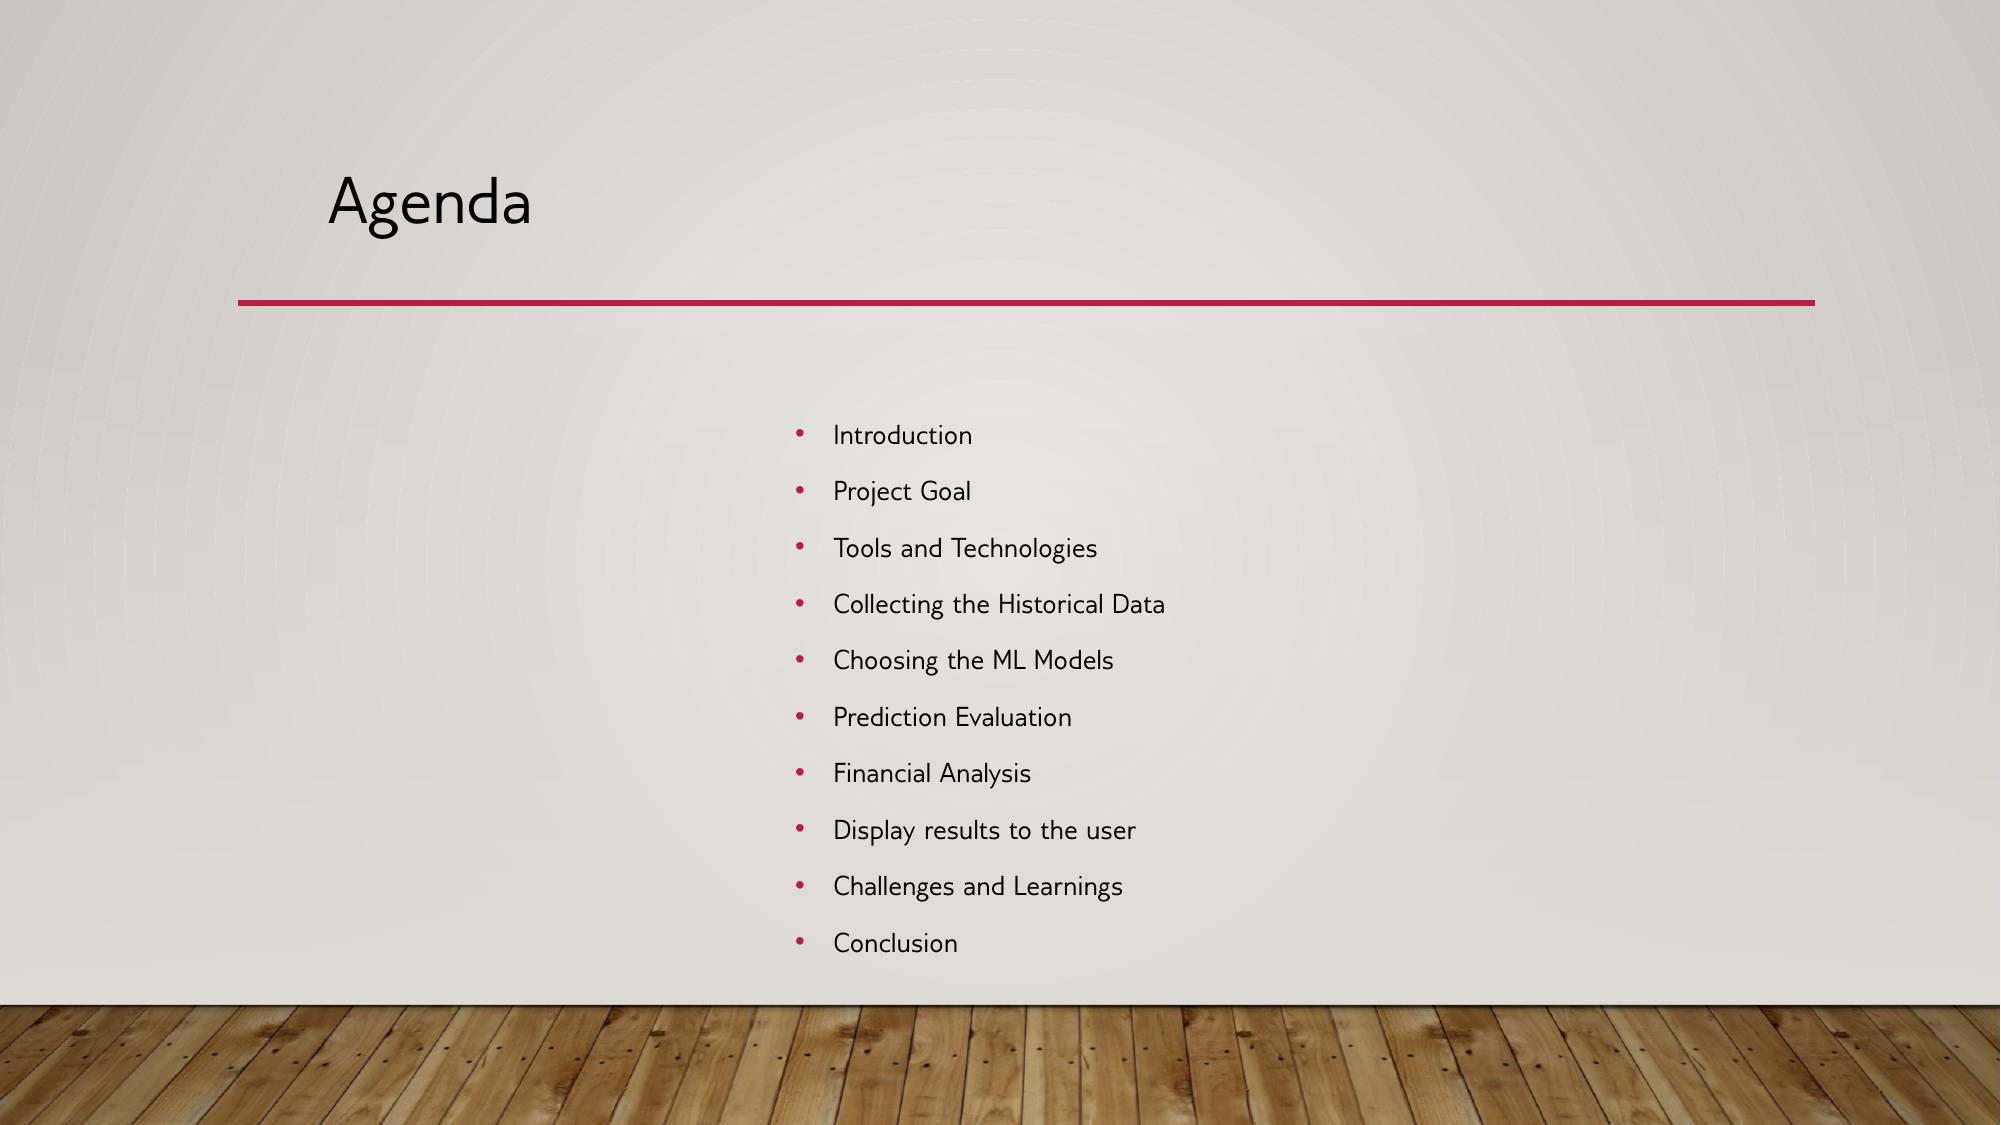

# Agenda

Introduction
Project Goal
Tools and Technologies
Collecting the Historical Data
Choosing the ML Models
Prediction Evaluation
Financial Analysis
Display results to the user
Challenges and Learnings
Conclusion